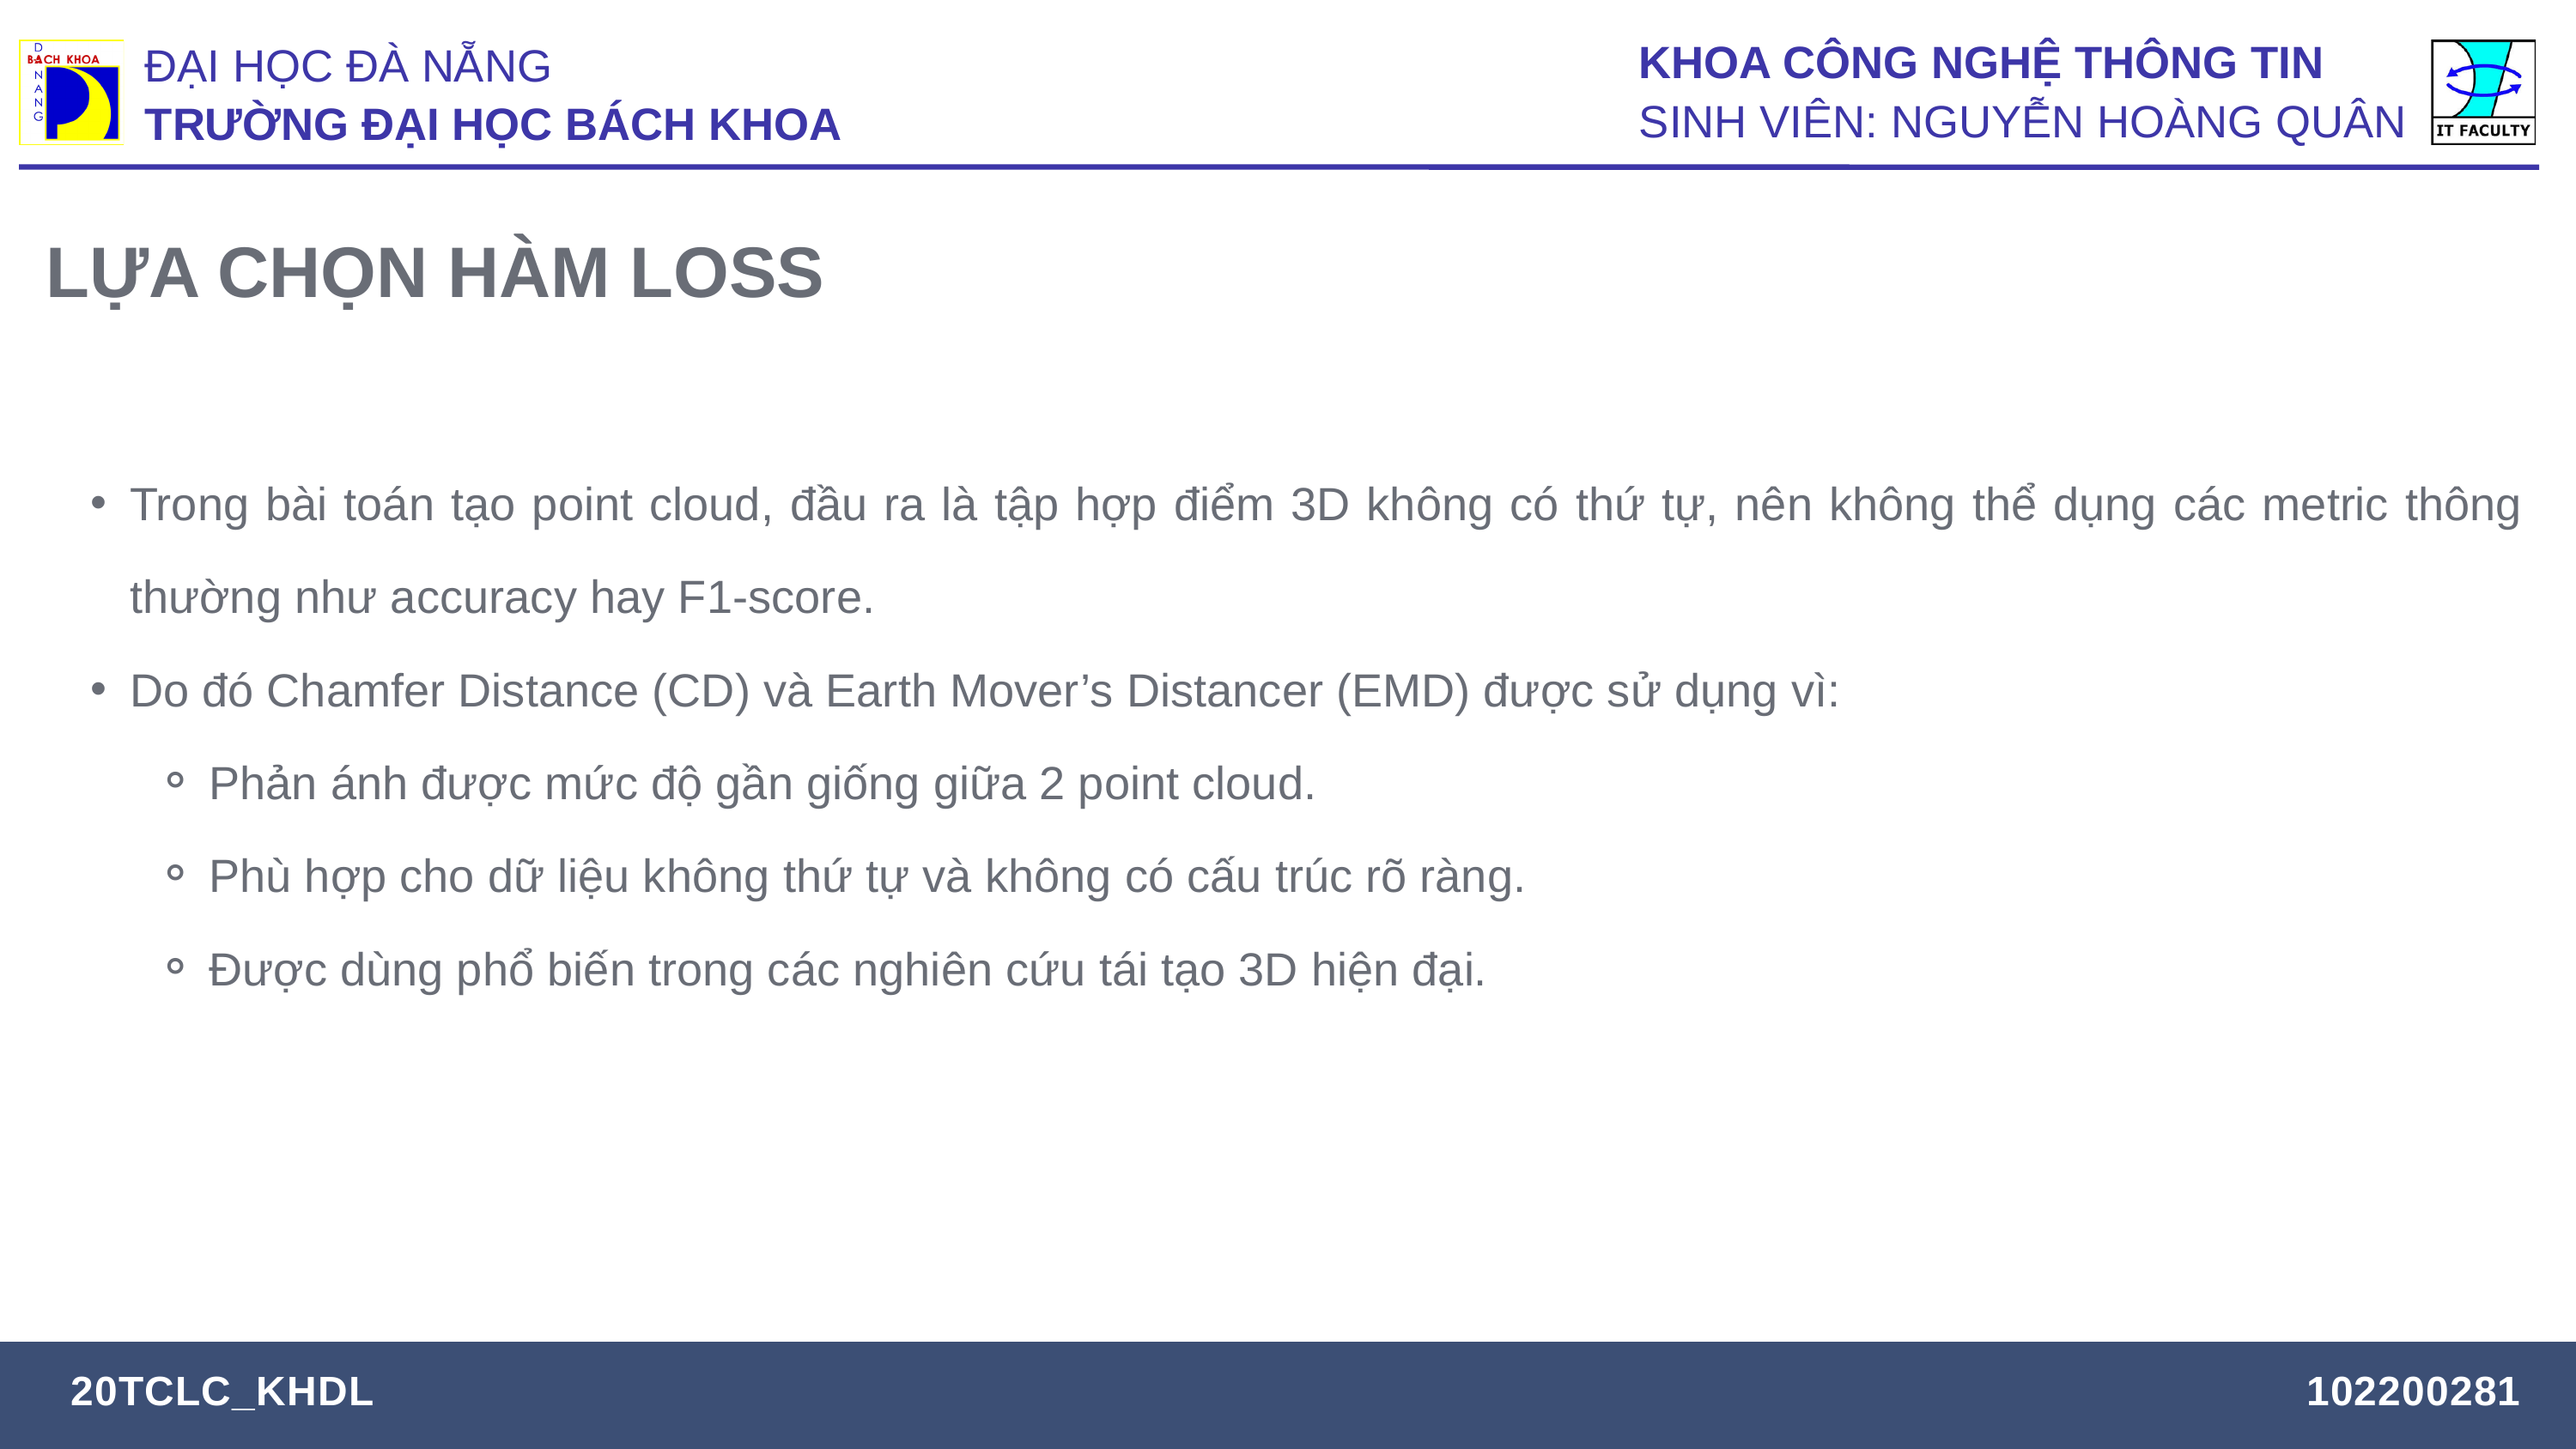

KHOA CÔNG NGHỆ THÔNG TIN
SINH VIÊN: NGUYỄN HOÀNG QUÂN
ĐẠI HỌC ĐÀ NẴNG
TRƯỜNG ĐẠI HỌC BÁCH KHOA

LỰA CHỌN HÀM LOSS
Trong bài toán tạo point cloud, đầu ra là tập hợp điểm 3D không có thứ tự, nên không thể dụng các metric thông thường như accuracy hay F1-score.
Do đó Chamfer Distance (CD) và Earth Mover’s Distancer (EMD) được sử dụng vì:
Phản ánh được mức độ gần giống giữa 2 point cloud.
Phù hợp cho dữ liệu không thứ tự và không có cấu trúc rõ ràng.
Được dùng phổ biến trong các nghiên cứu tái tạo 3D hiện đại.
MAJOR: INTERIOR DESIGN

20TCLC_KHDL
102200281